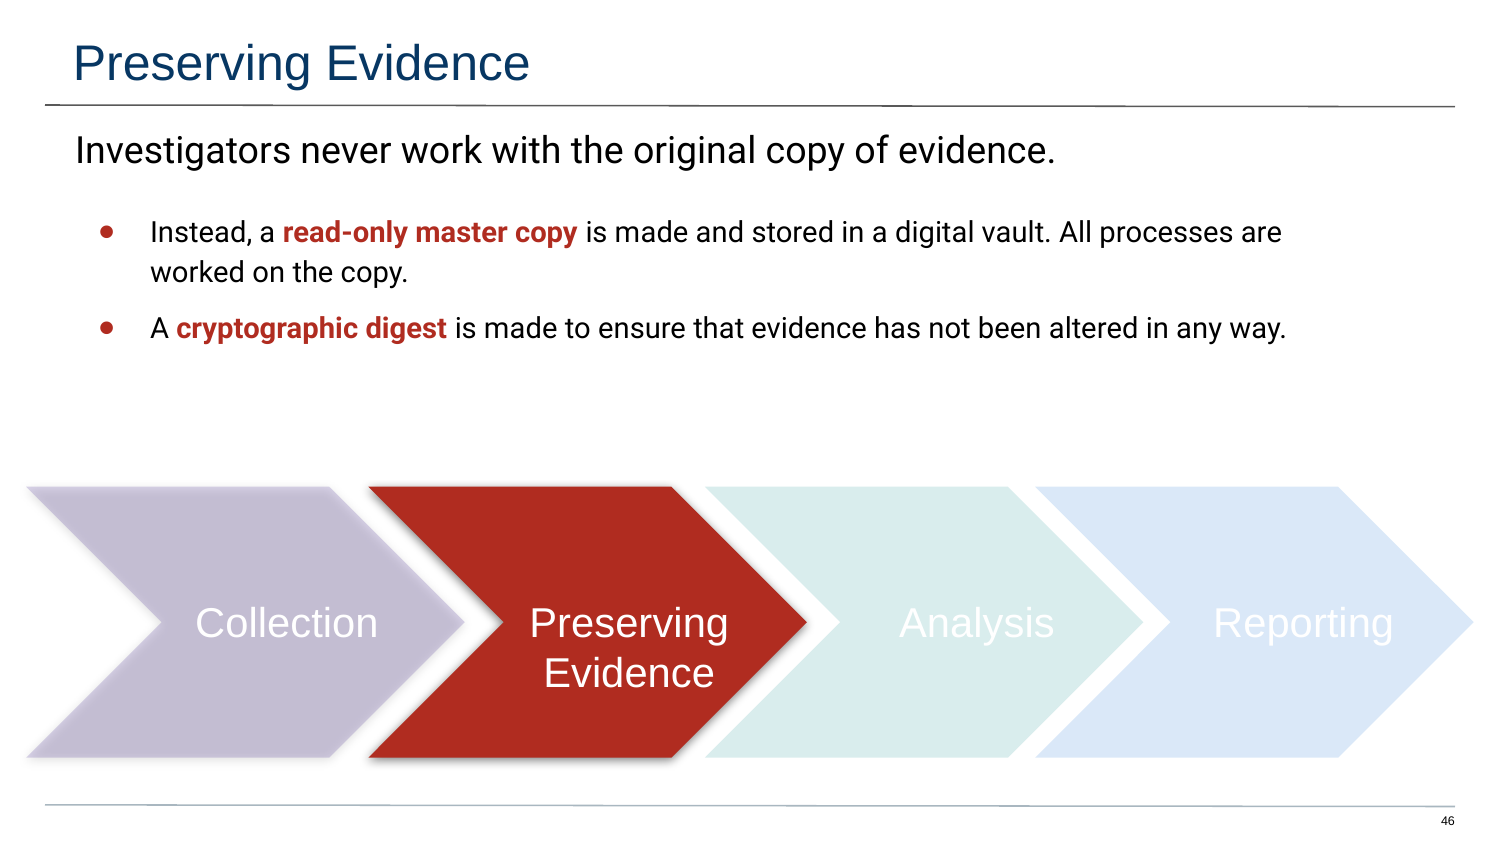

# Preserving Evidence
Investigators never work with the original copy of evidence.

Instead, a read-only master copy is made and stored in a digital vault. All processes are
worked on the copy.
A cryptographic digest is made to ensure that evidence has not been altered in any way.

Preserving Evidence
Analysis
Reporting
Collection

46